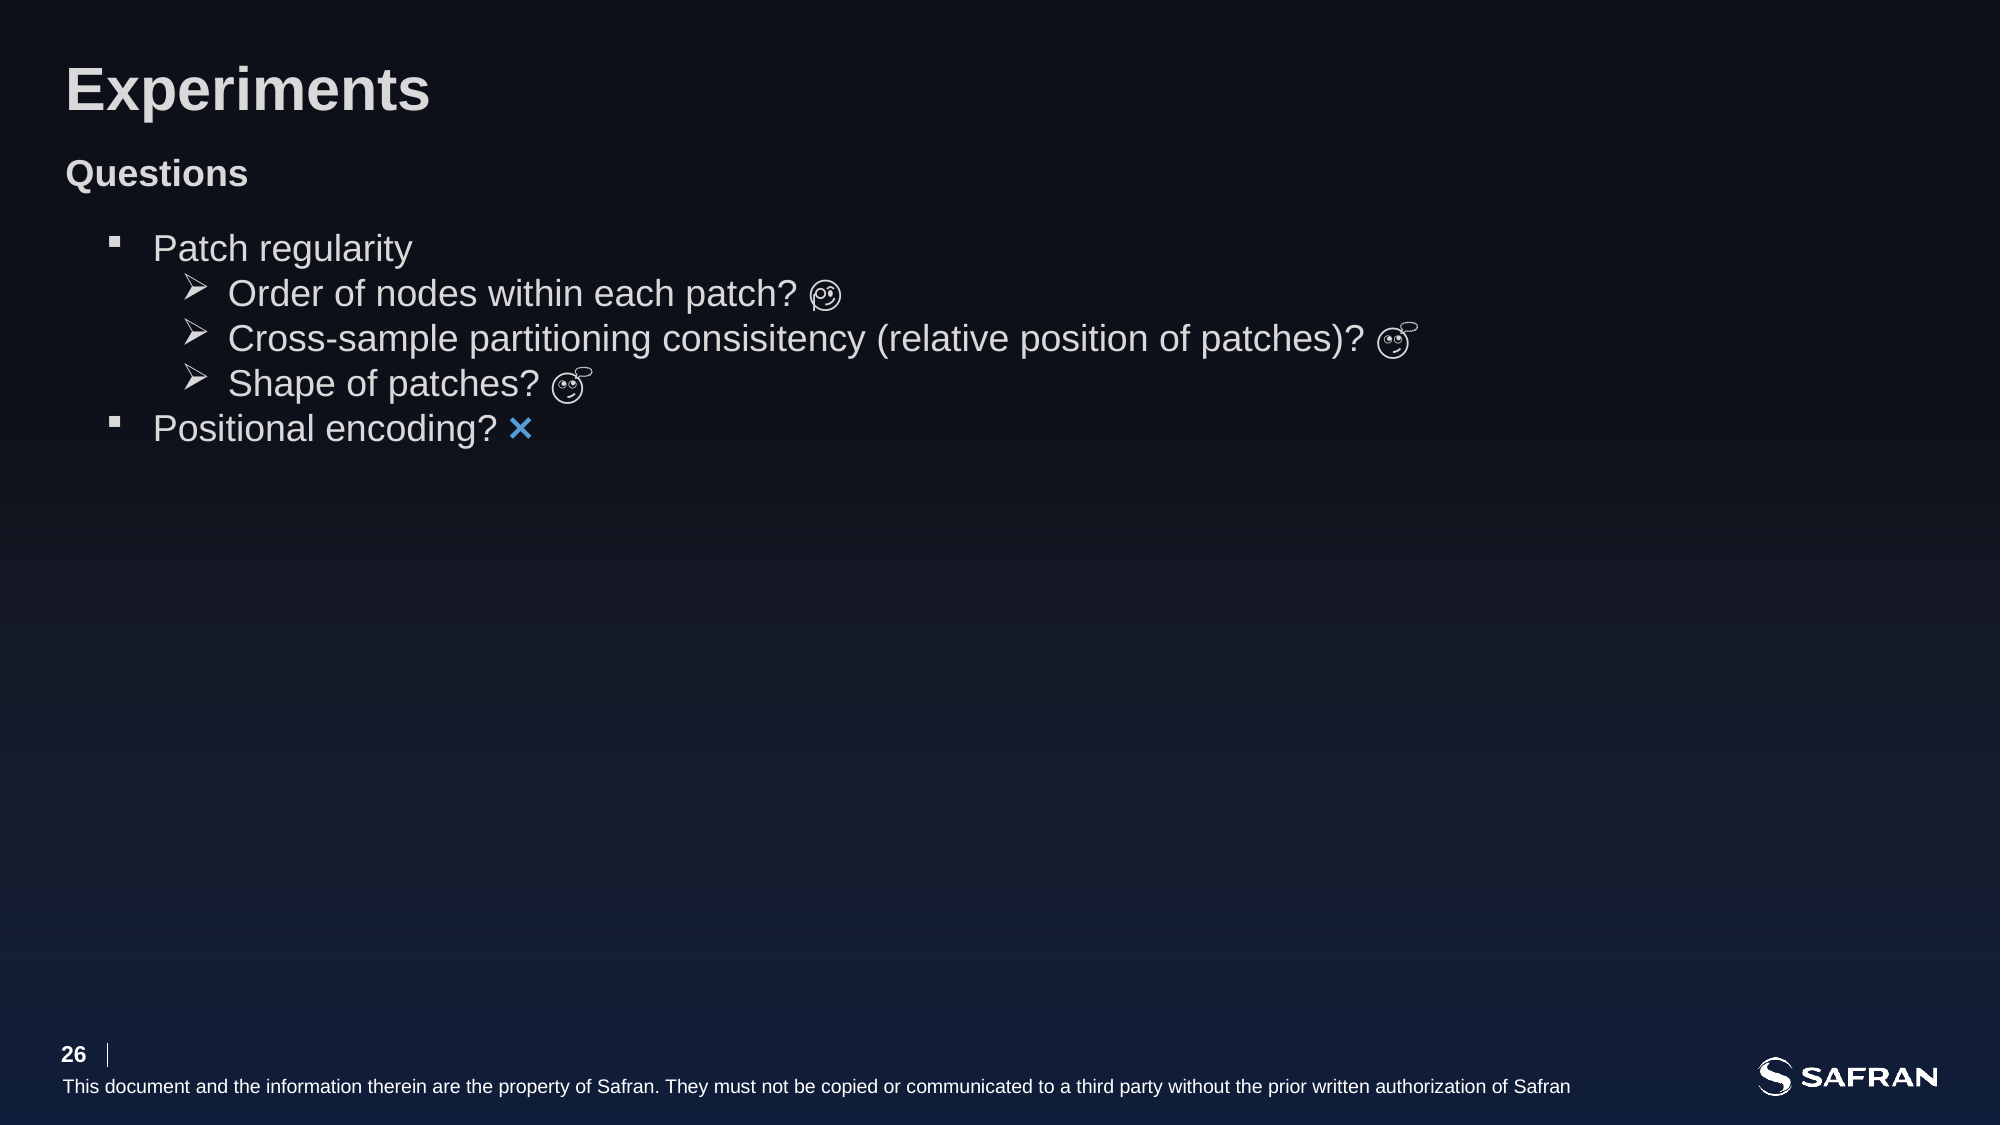

Experiments
Questions
Patch regularity
Order of nodes within each patch? 🧐
Cross-sample partitioning consisitency (relative position of patches)? 🤔
Shape of patches? 🤔
Positional encoding? ❌

26